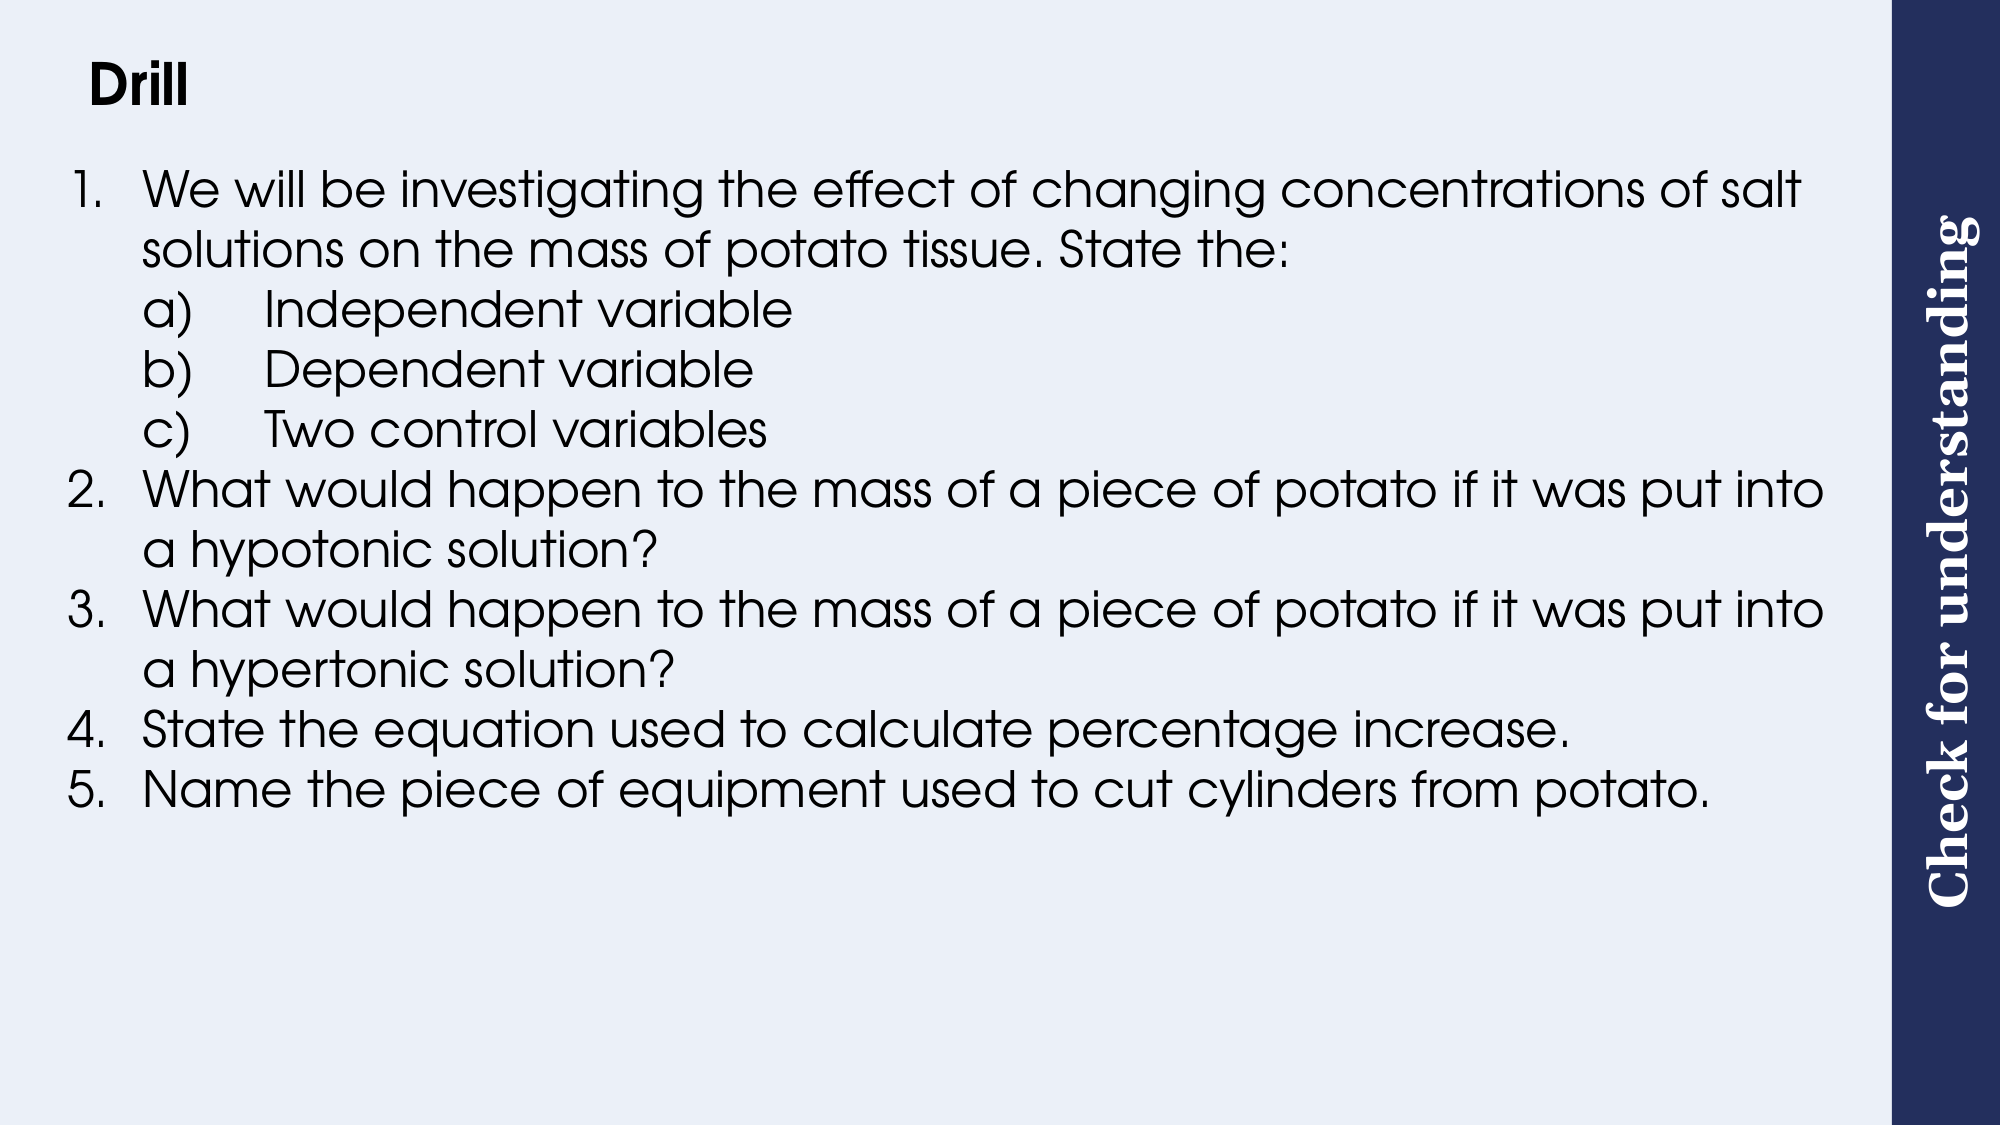

# Drill
We will be investigating the effect of changing concentrations of salt solutions on the mass of potato tissue. State the:
Independent variable
Dependent variable
Two control variables
What would happen to the mass of a piece of potato if it was put into a hypotonic solution?
What would happen to the mass of a piece of potato if it was put into a hypertonic solution?
State the equation used to calculate percentage increase.
Name the piece of equipment used to cut cylinders from potato.